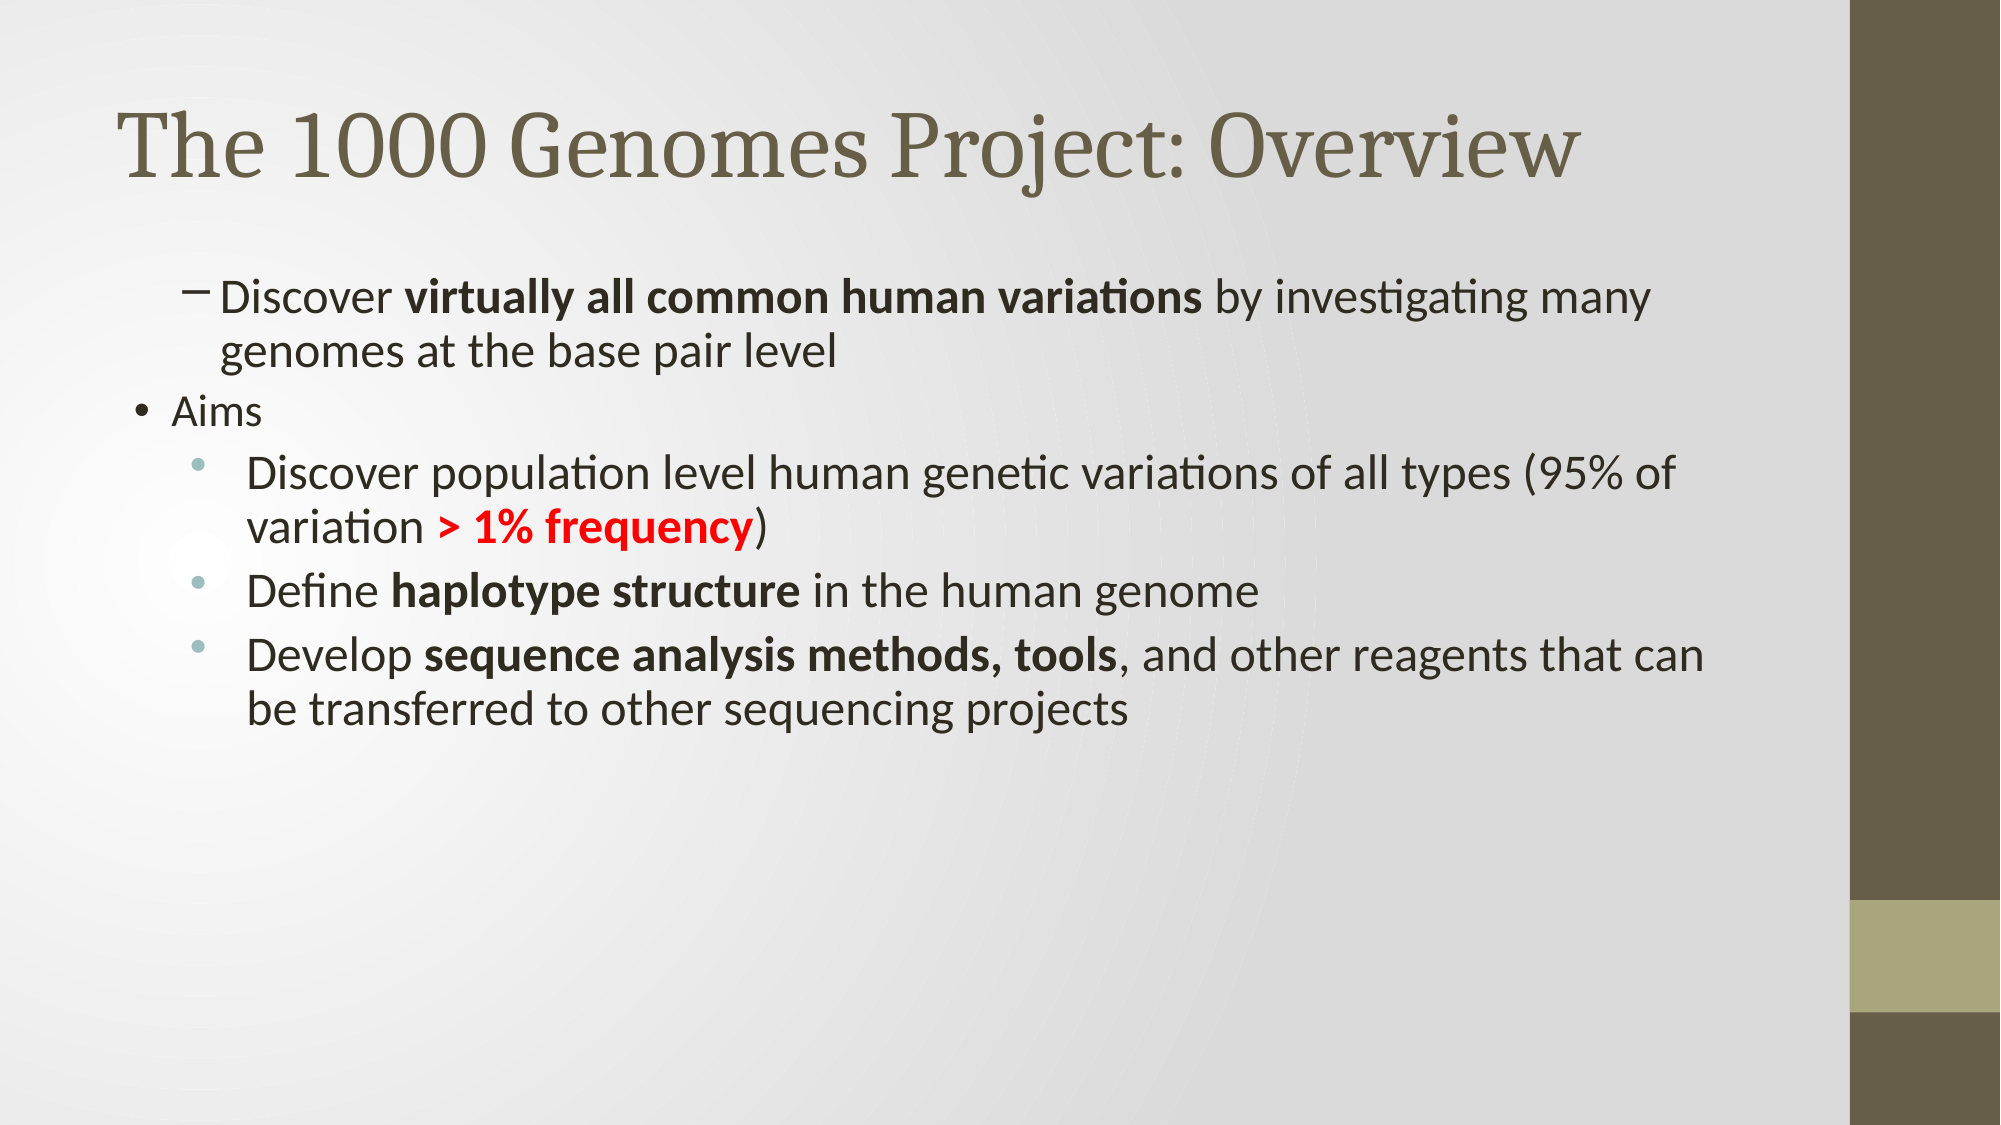

# The 1000 Genomes Project: Overview
Discover virtually all common human variations by investigating many genomes at the base pair level
Aims
Discover population level human genetic variations of all types (95% of variation > 1% frequency)
Define haplotype structure in the human genome
Develop sequence analysis methods, tools, and other reagents that can be transferred to other sequencing projects